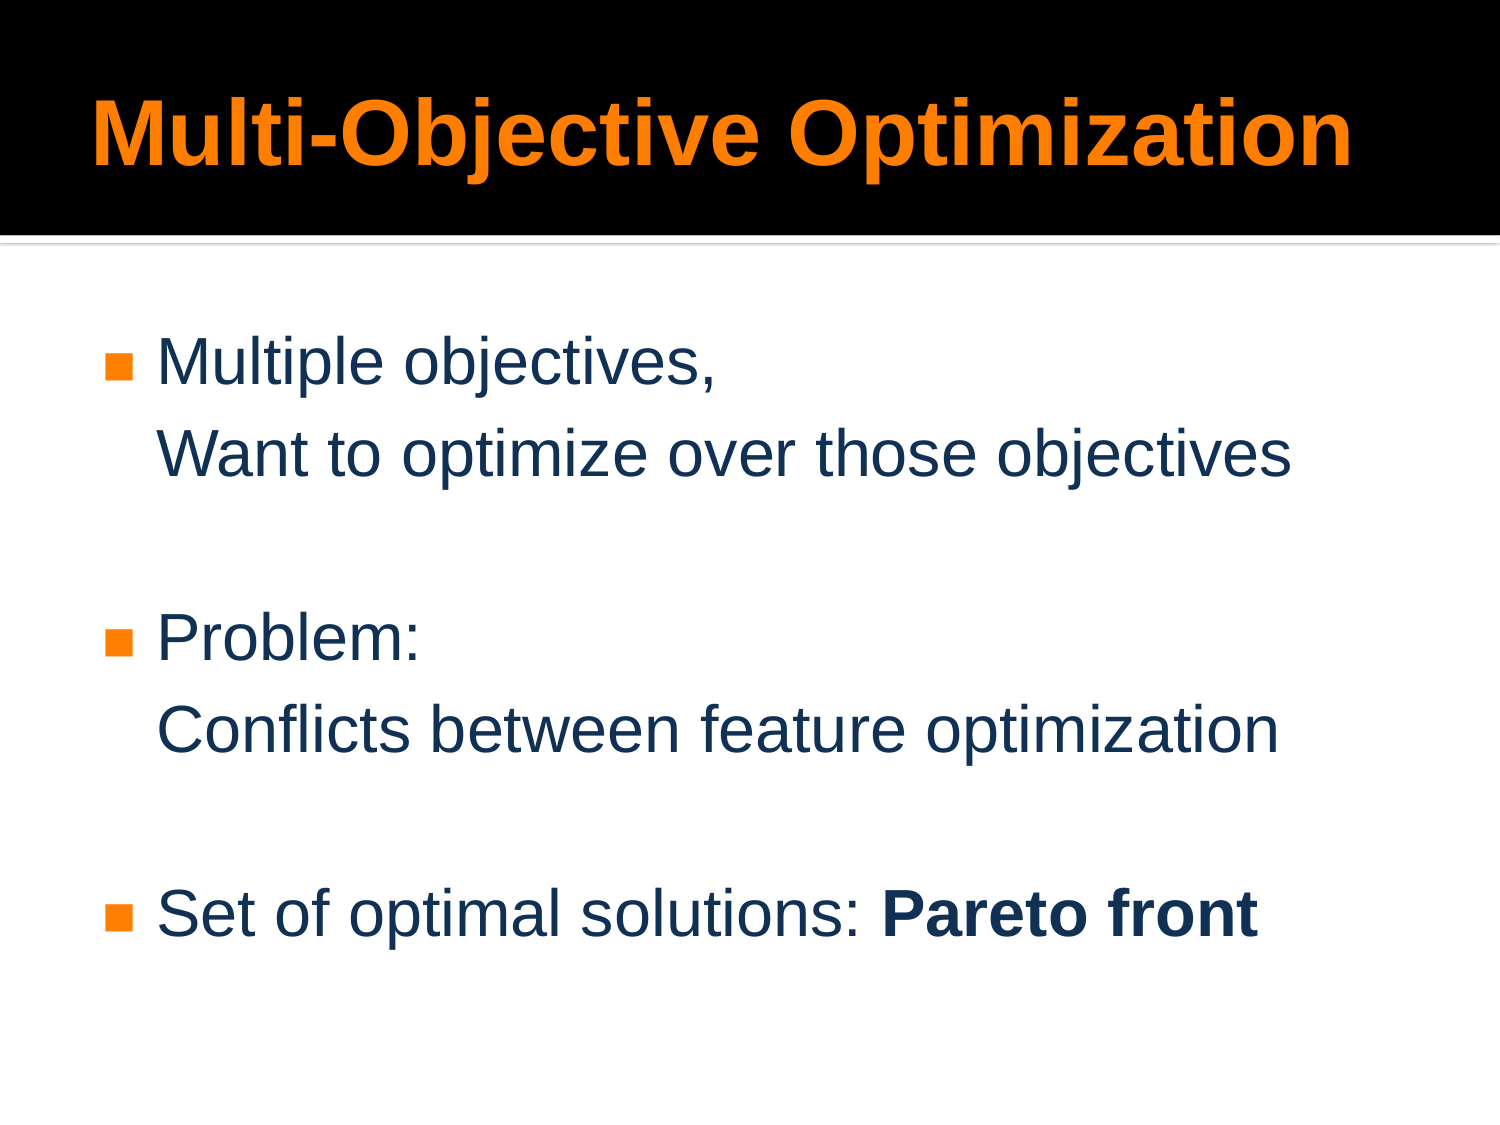

# Multi-Objective Optimization
Multiple objectives,
Want to optimize over those objectives

Problem:
Conflicts between feature optimization

Set of optimal solutions: Pareto front